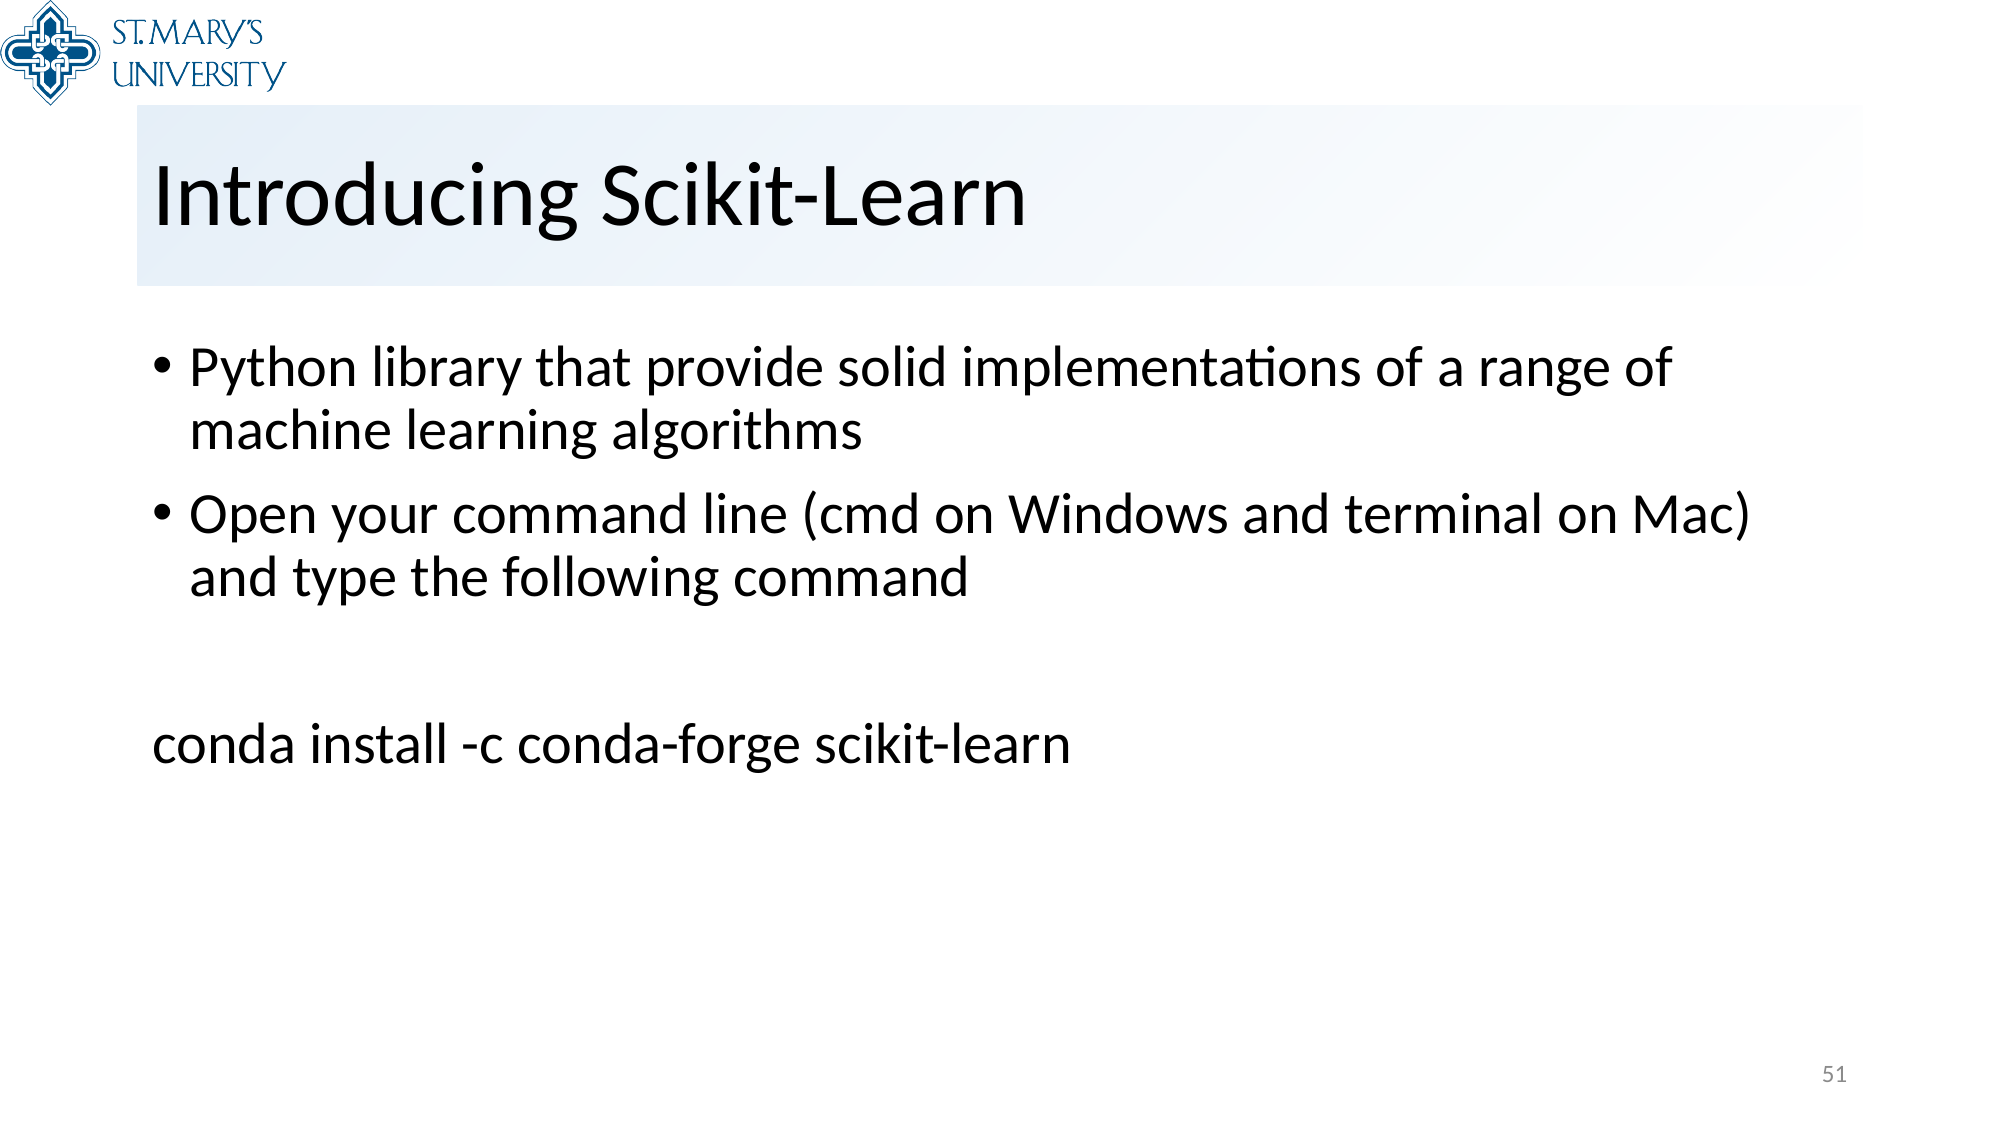

# Introducing Scikit-Learn
Python library that provide solid implementations of a range of machine learning algorithms
Open your command line (cmd on Windows and terminal on Mac) and type the following command

conda install -c conda-forge scikit-learn

51